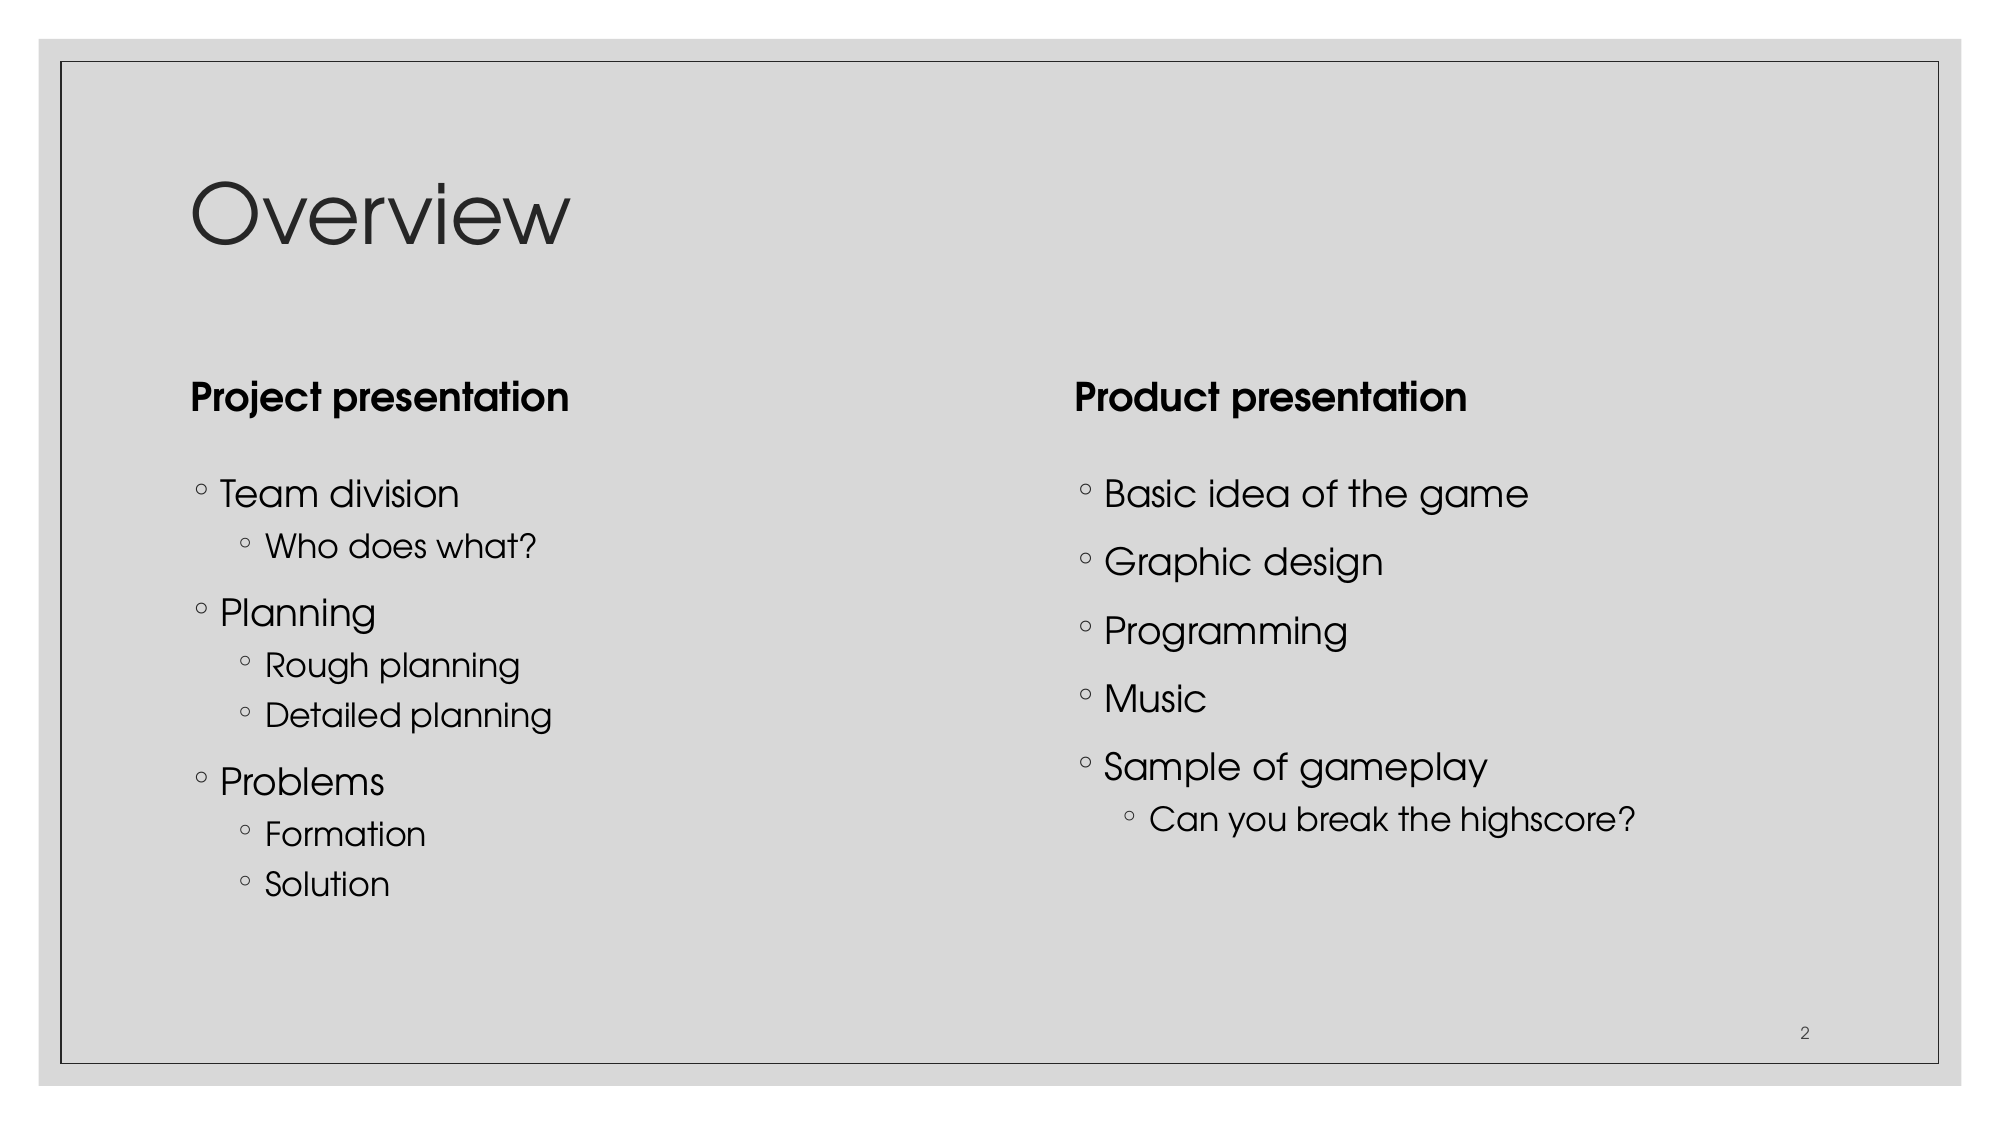

# Overview
Project presentation
Product presentation
Basic idea of the game
Graphic design
Programming
Music
Sample of gameplay
Can you break the highscore?
Team division
Who does what?
Planning
Rough planning
Detailed planning
Problems
Formation
Solution
2